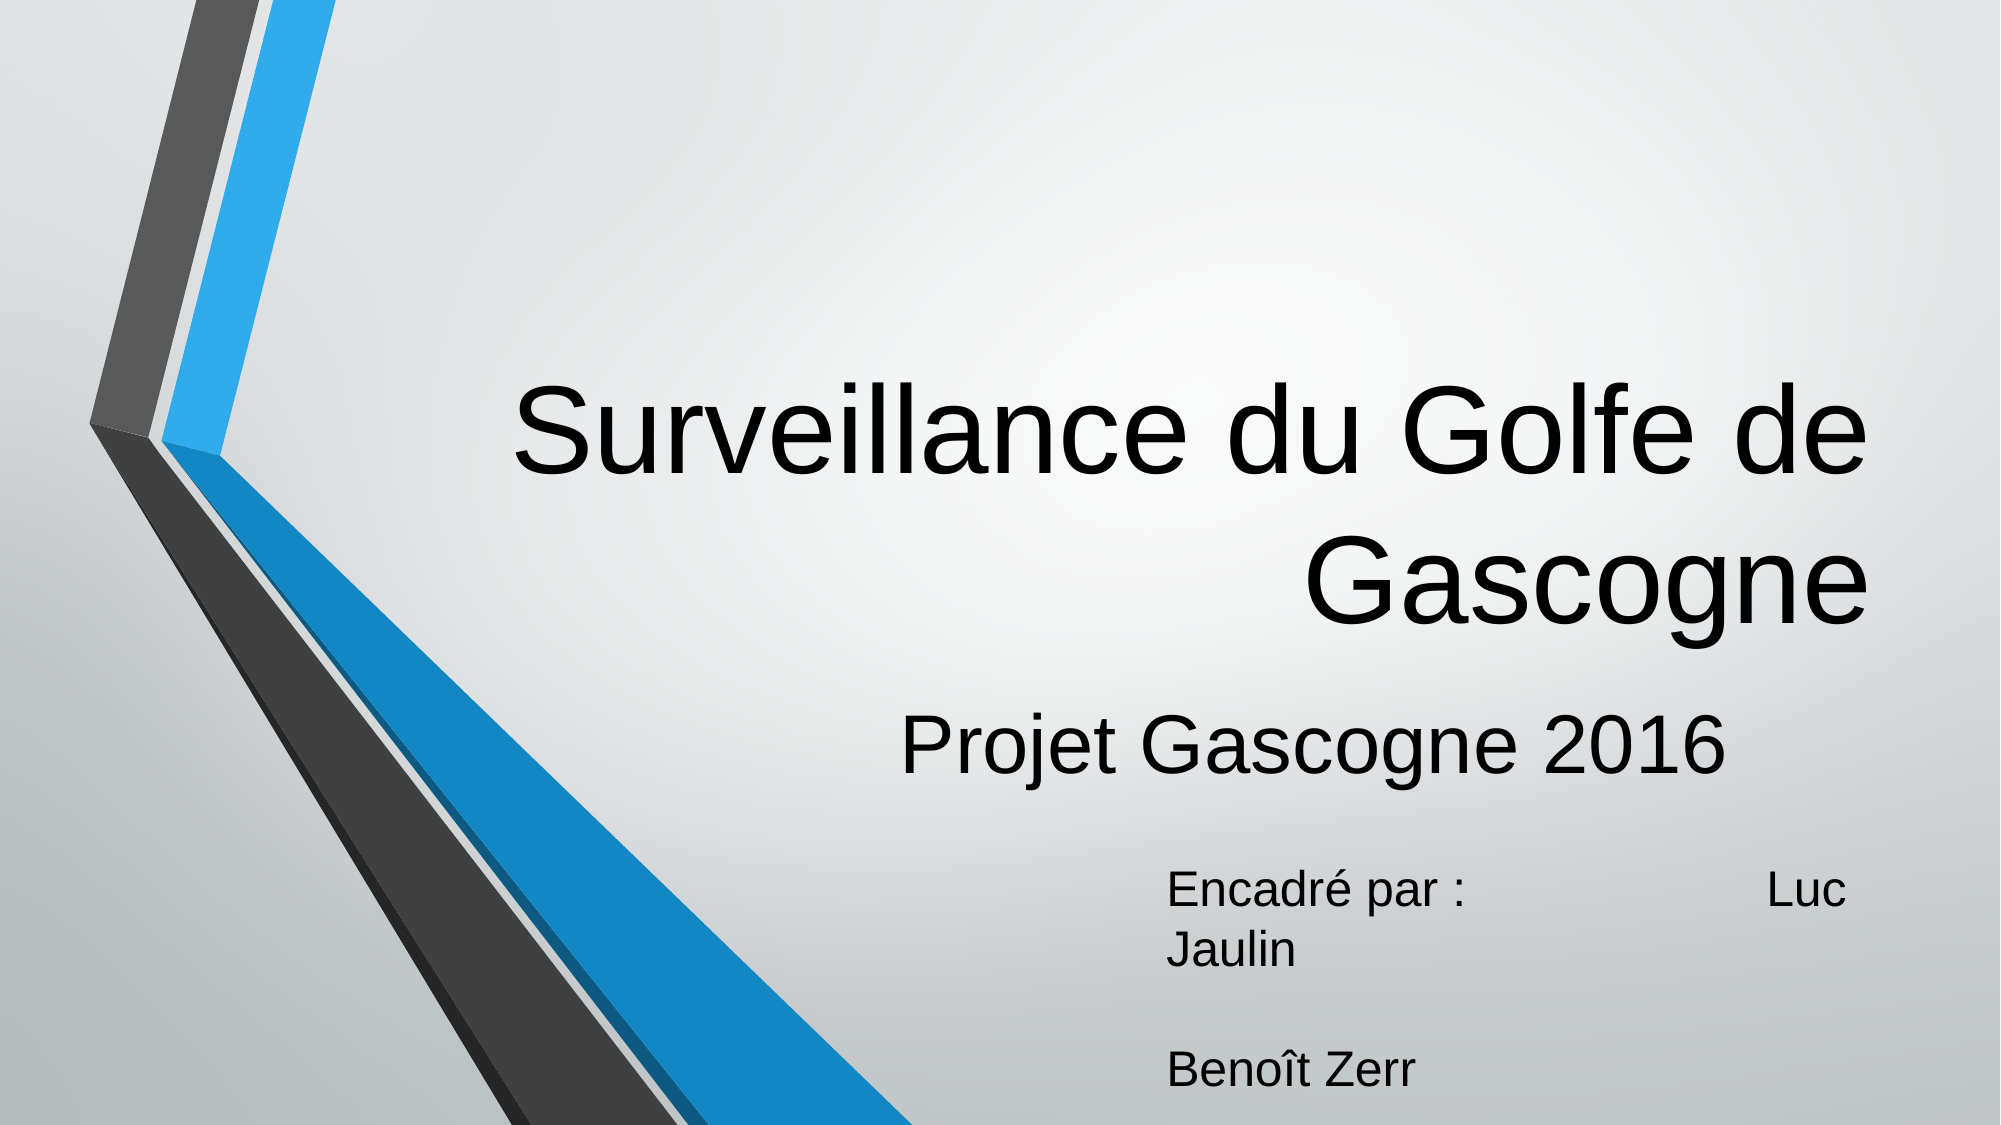

# Surveillance du Golfe de Gascogne
Projet Gascogne 2016
Encadré par :		Luc Jaulin
					Benoît Zerr